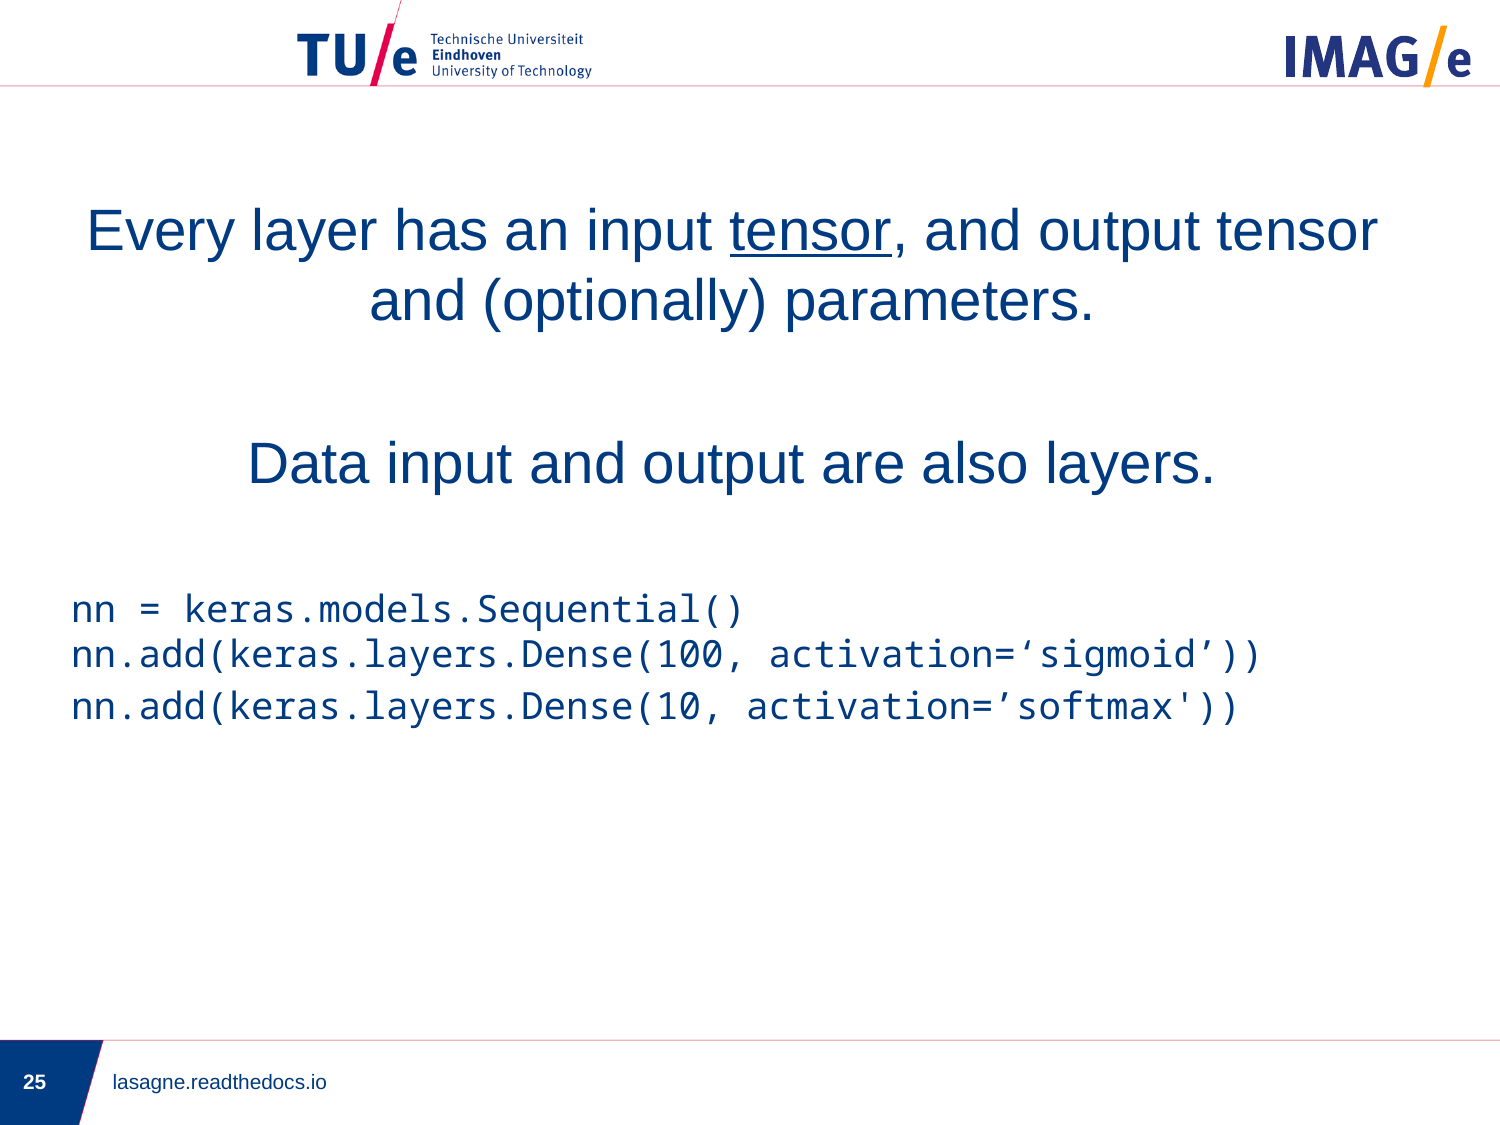

Every layer has an input tensor, and output tensor and (optionally) parameters.

Data input and output are also layers.

nn = keras.models.Sequential()
nn.add(keras.layers.Dense(100, activation=‘sigmoid’))
nn.add(keras.layers.Dense(10, activation=’softmax'))
25
lasagne.readthedocs.io